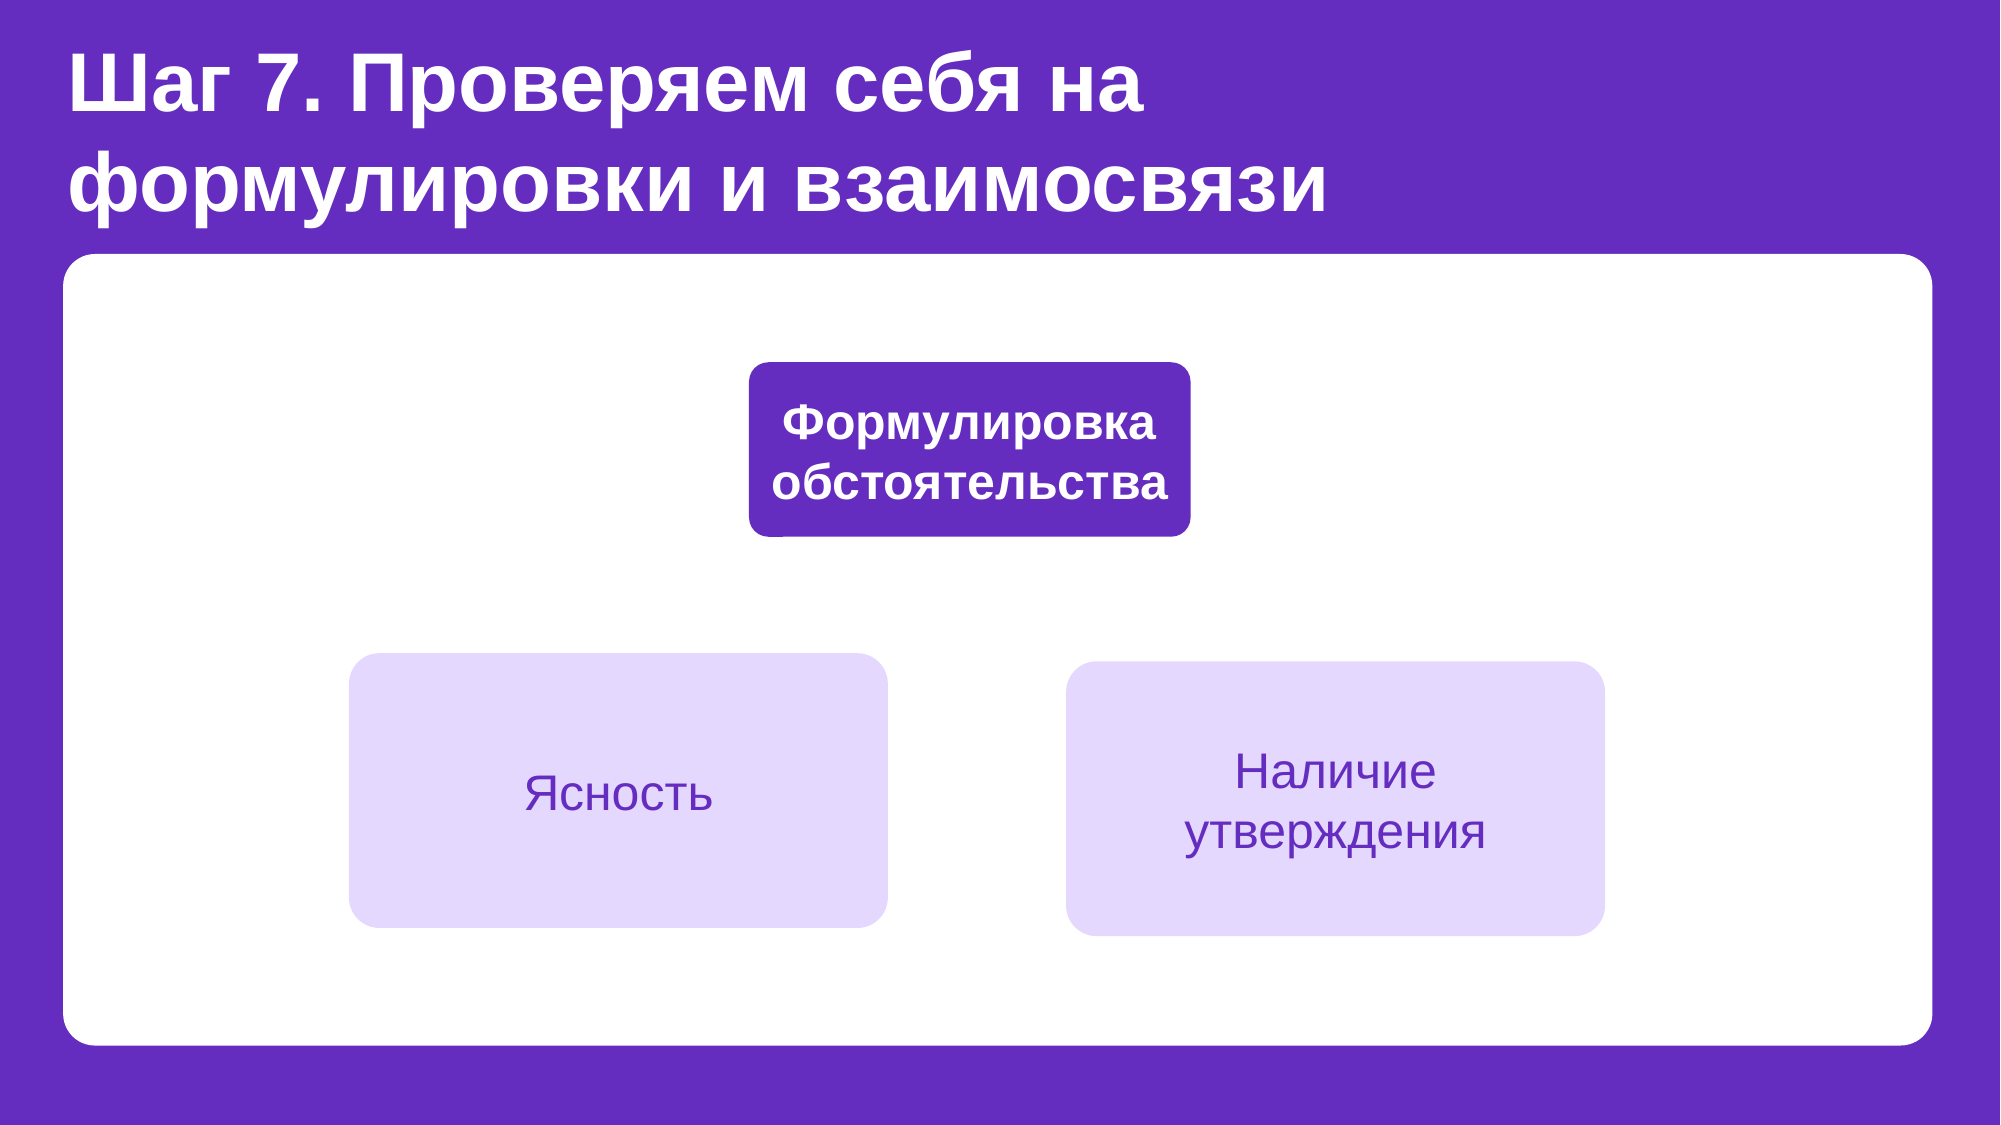

Шаг 7. Проверяем себя на формулировки и взаимосвязи

Формулировка обстоятельства
Ясность

Наличие утверждения